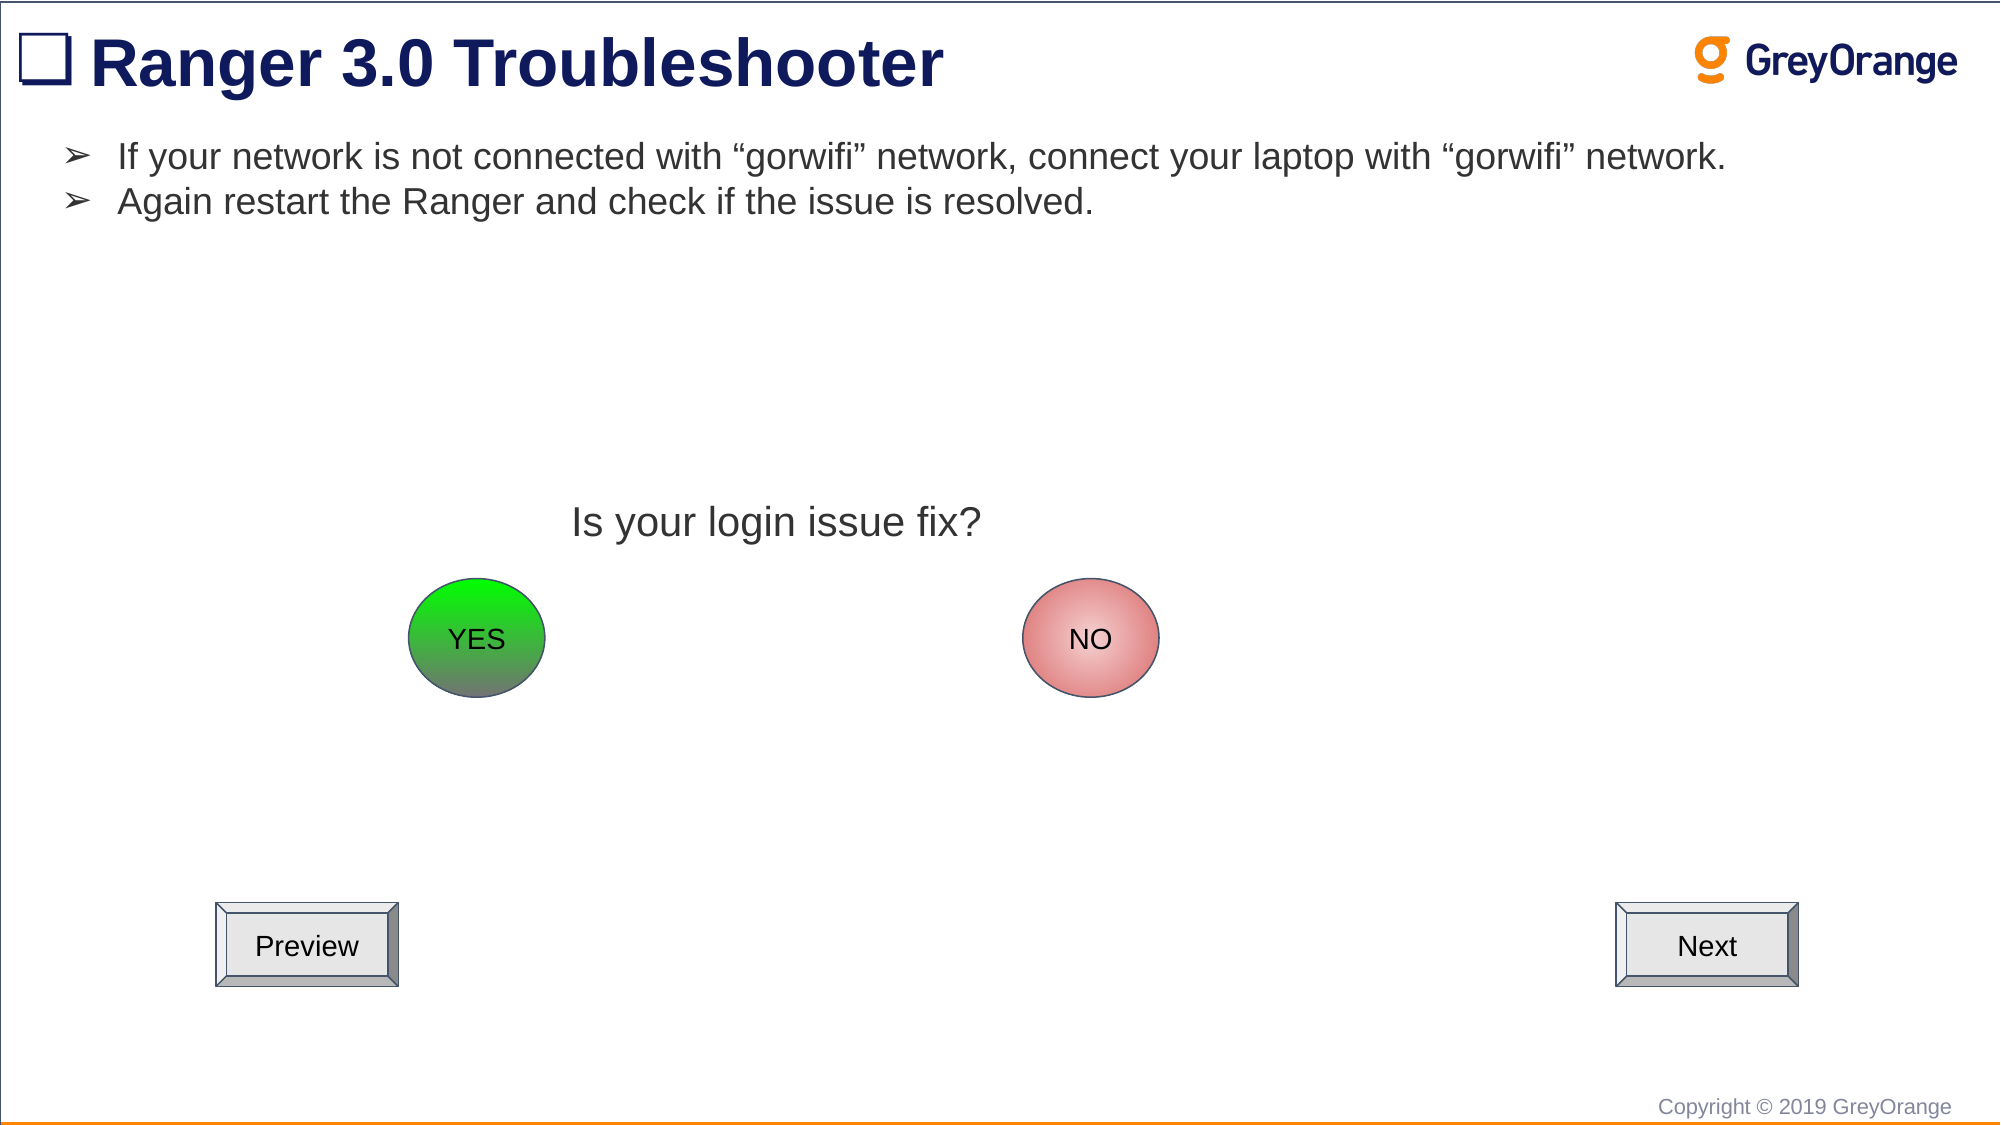

Ranger 3.0 Troubleshooter
If your network is not connected with “gorwifi” network, connect your laptop with “gorwifi” network.
Again restart the Ranger and check if the issue is resolved.

Is your login issue fix?
YES
NO
Preview
Next